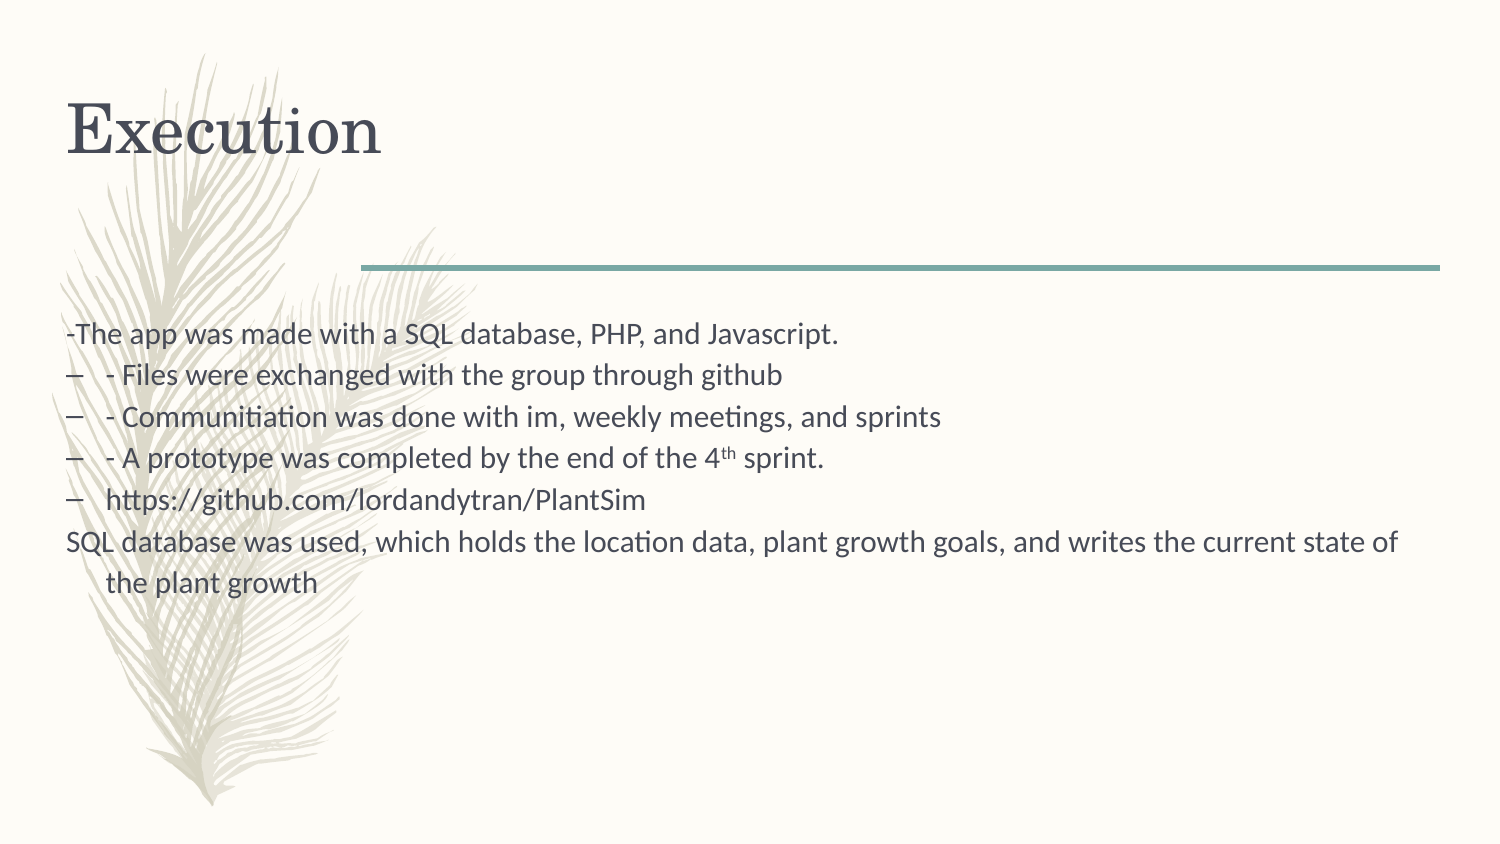

# Execution
-The app was made with a SQL database, PHP, and Javascript.
- Files were exchanged with the group through github
- Communitiation was done with im, weekly meetings, and sprints
- A prototype was completed by the end of the 4th sprint.
https://github.com/lordandytran/PlantSim
SQL database was used, which holds the location data, plant growth goals, and writes the current state of the plant growth